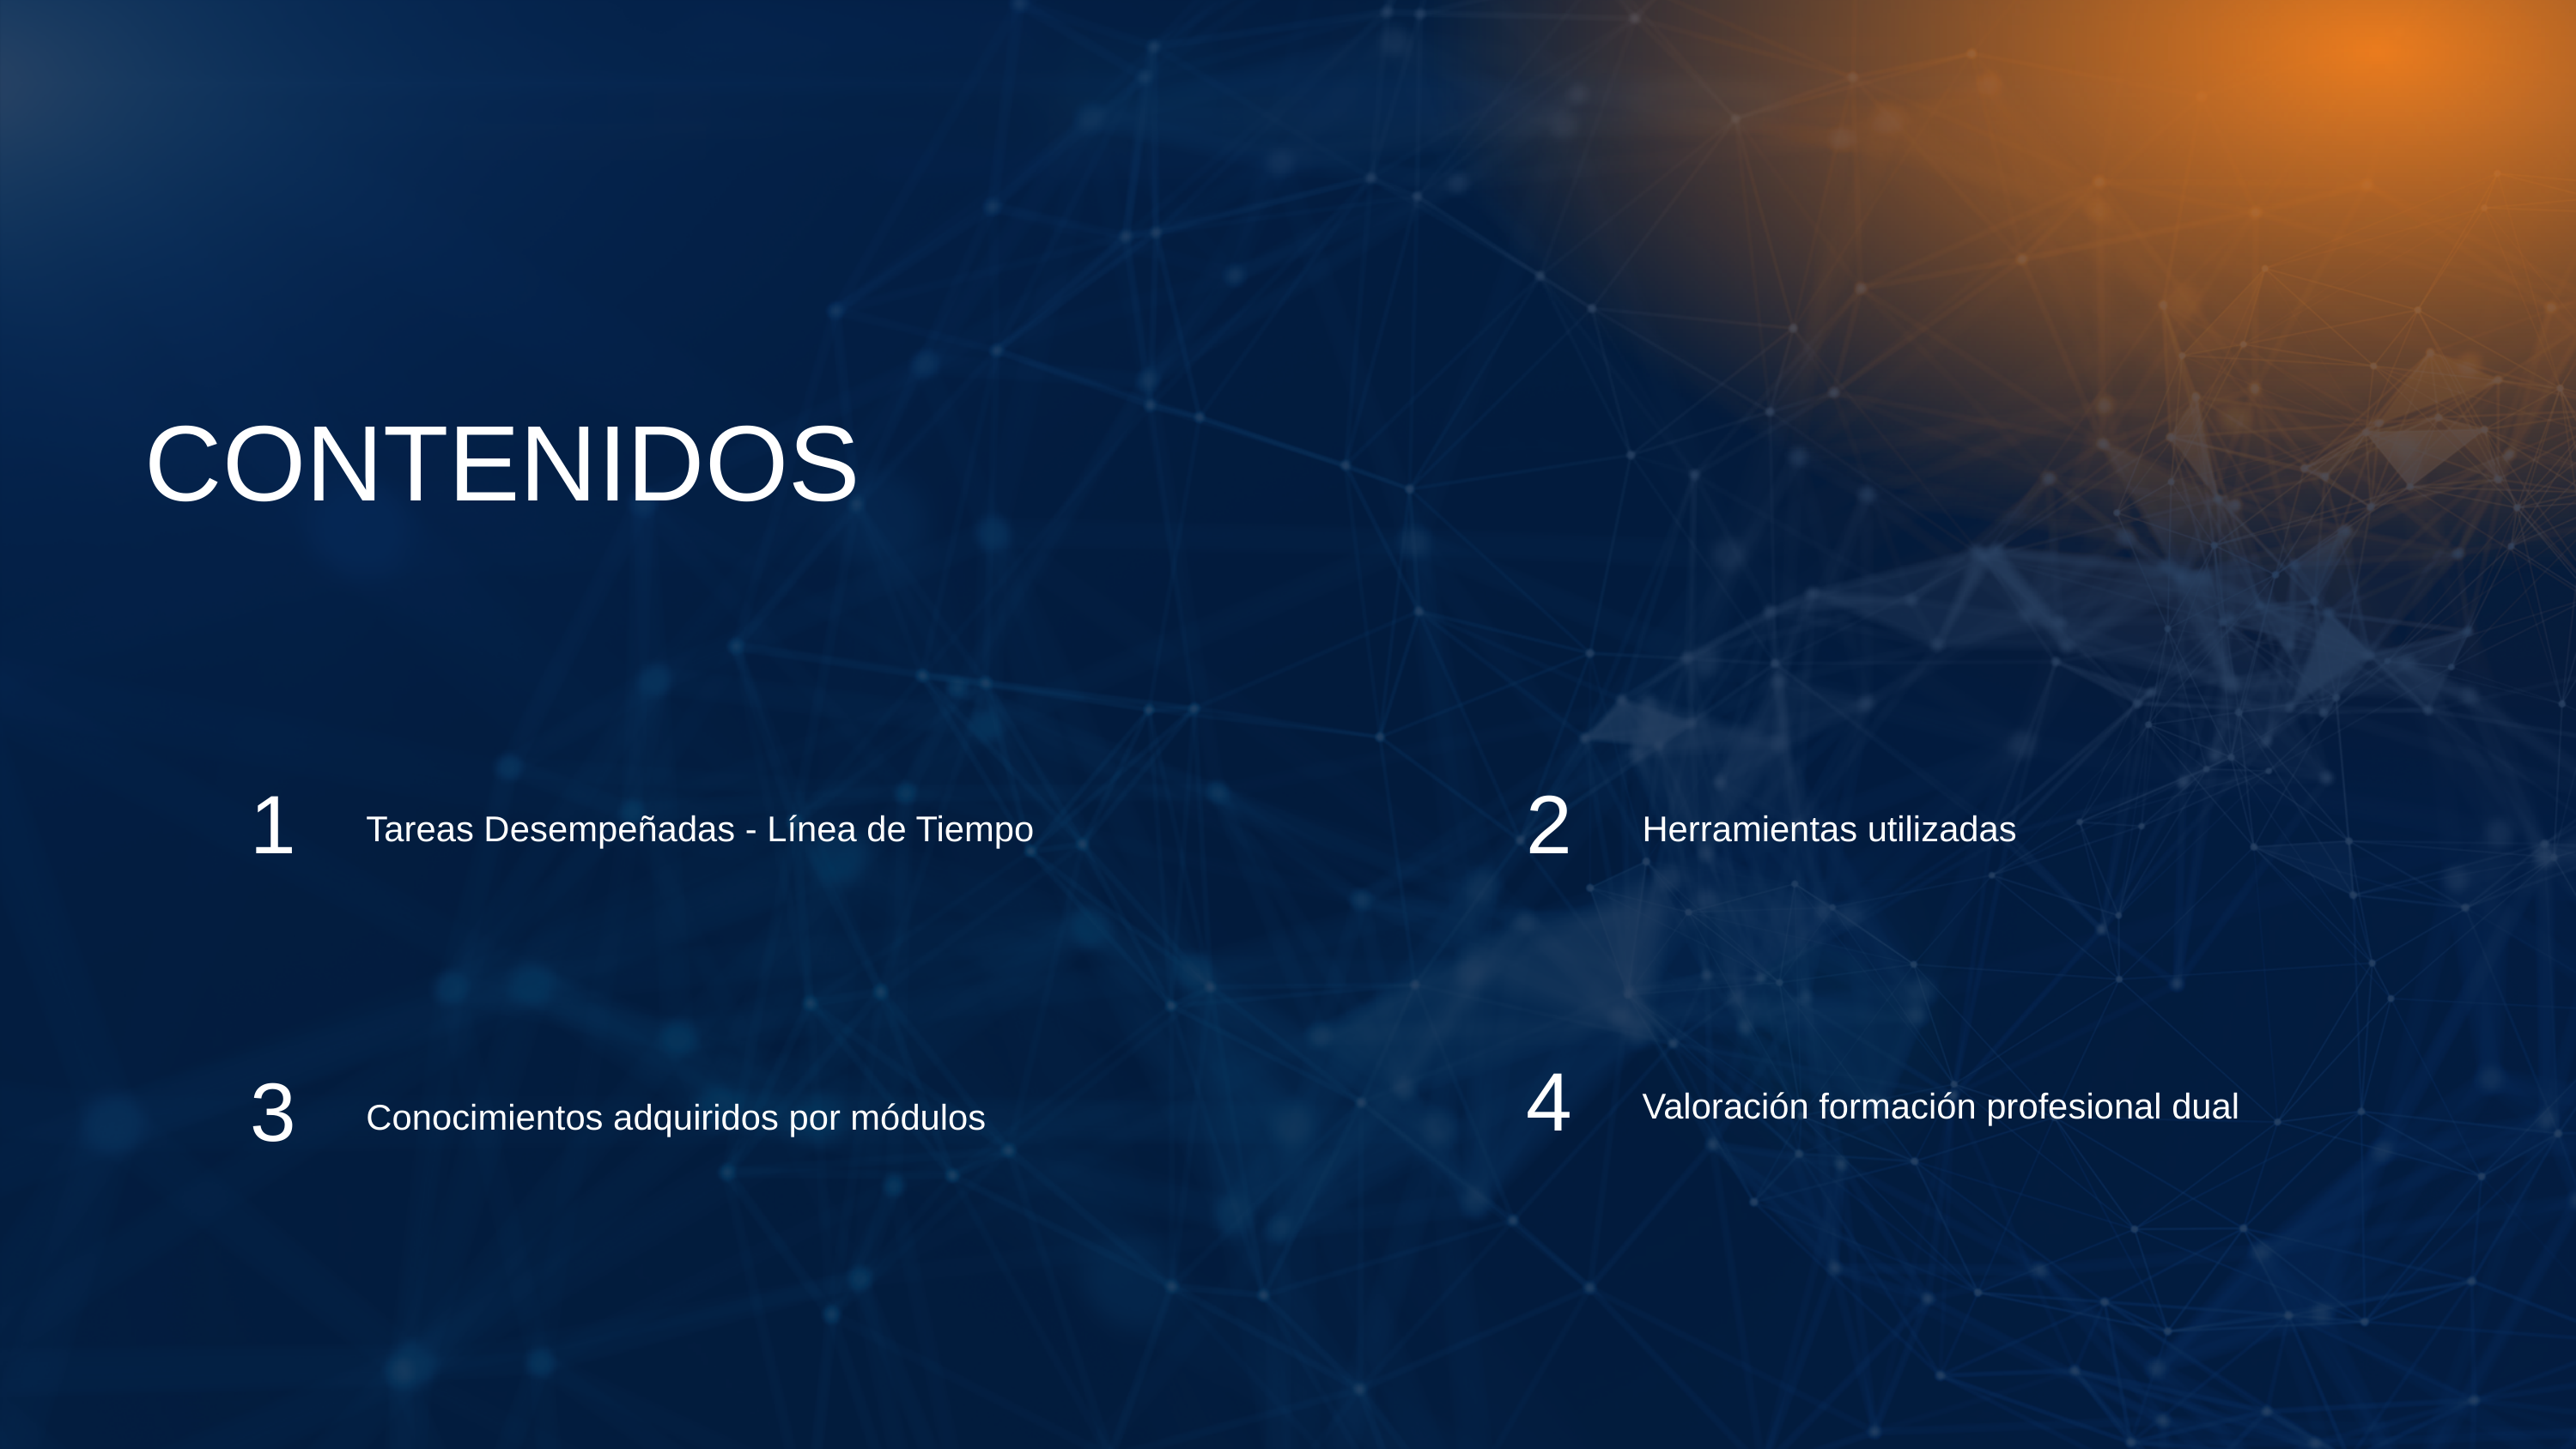

CONTENIDOS
1
2
Tareas Desempeñadas - Línea de Tiempo
Herramientas utilizadas
4
Valoración formación profesional dual
3
Conocimientos adquiridos por módulos